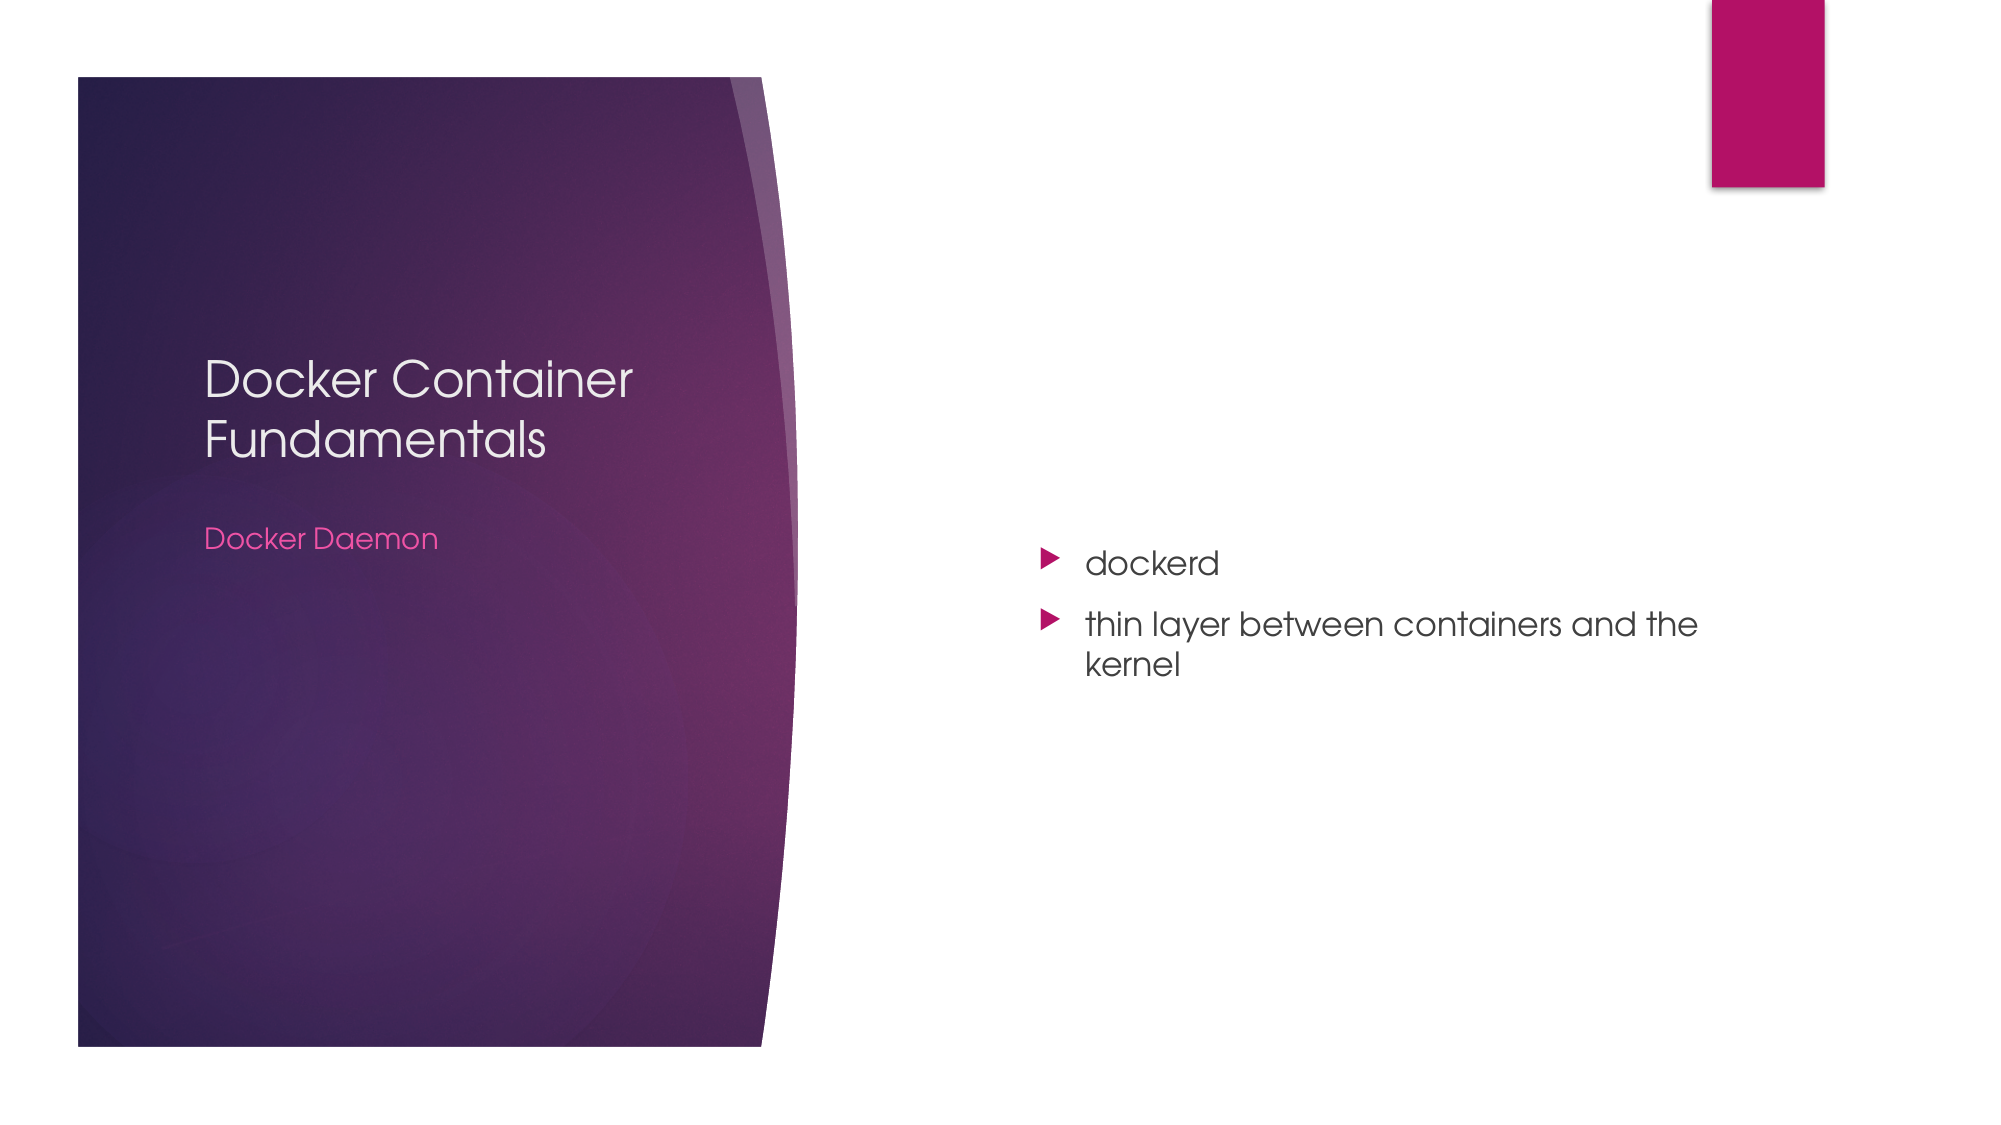

# Docker Container Fundamentals
dockerd
thin layer between containers and the kernel
Docker Daemon